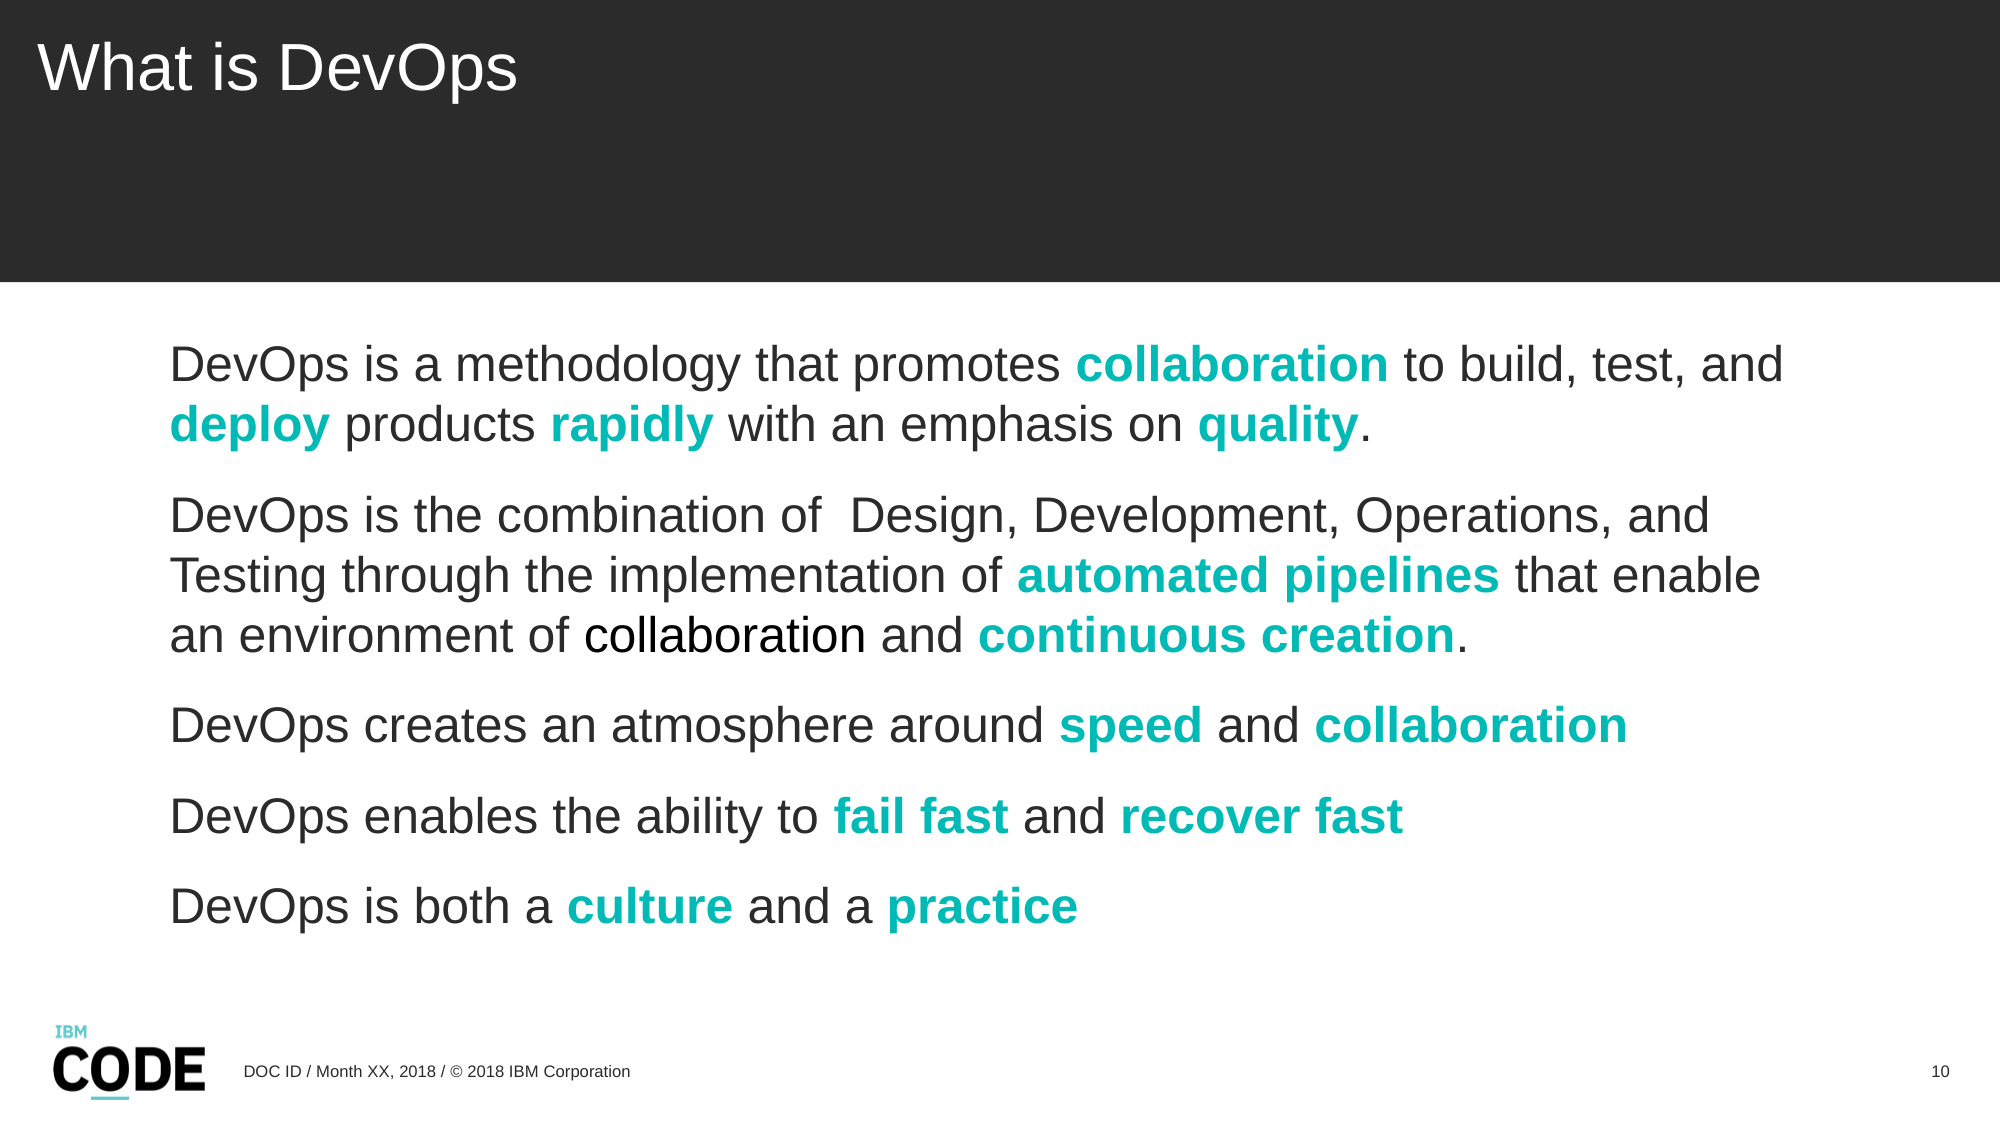

# What is DevOps
DevOps is a methodology that promotes collaboration to build, test, and deploy products rapidly with an emphasis on quality.
DevOps is the combination of  Design, Development, Operations, and Testing through the implementation of automated pipelines that enable an environment of collaboration and continuous creation.
DevOps creates an atmosphere around speed and collaboration
DevOps enables the ability to fail fast and recover fast
DevOps is both a culture and a practice

DOC ID / Month XX, 2018 / © 2018 IBM Corporation
10